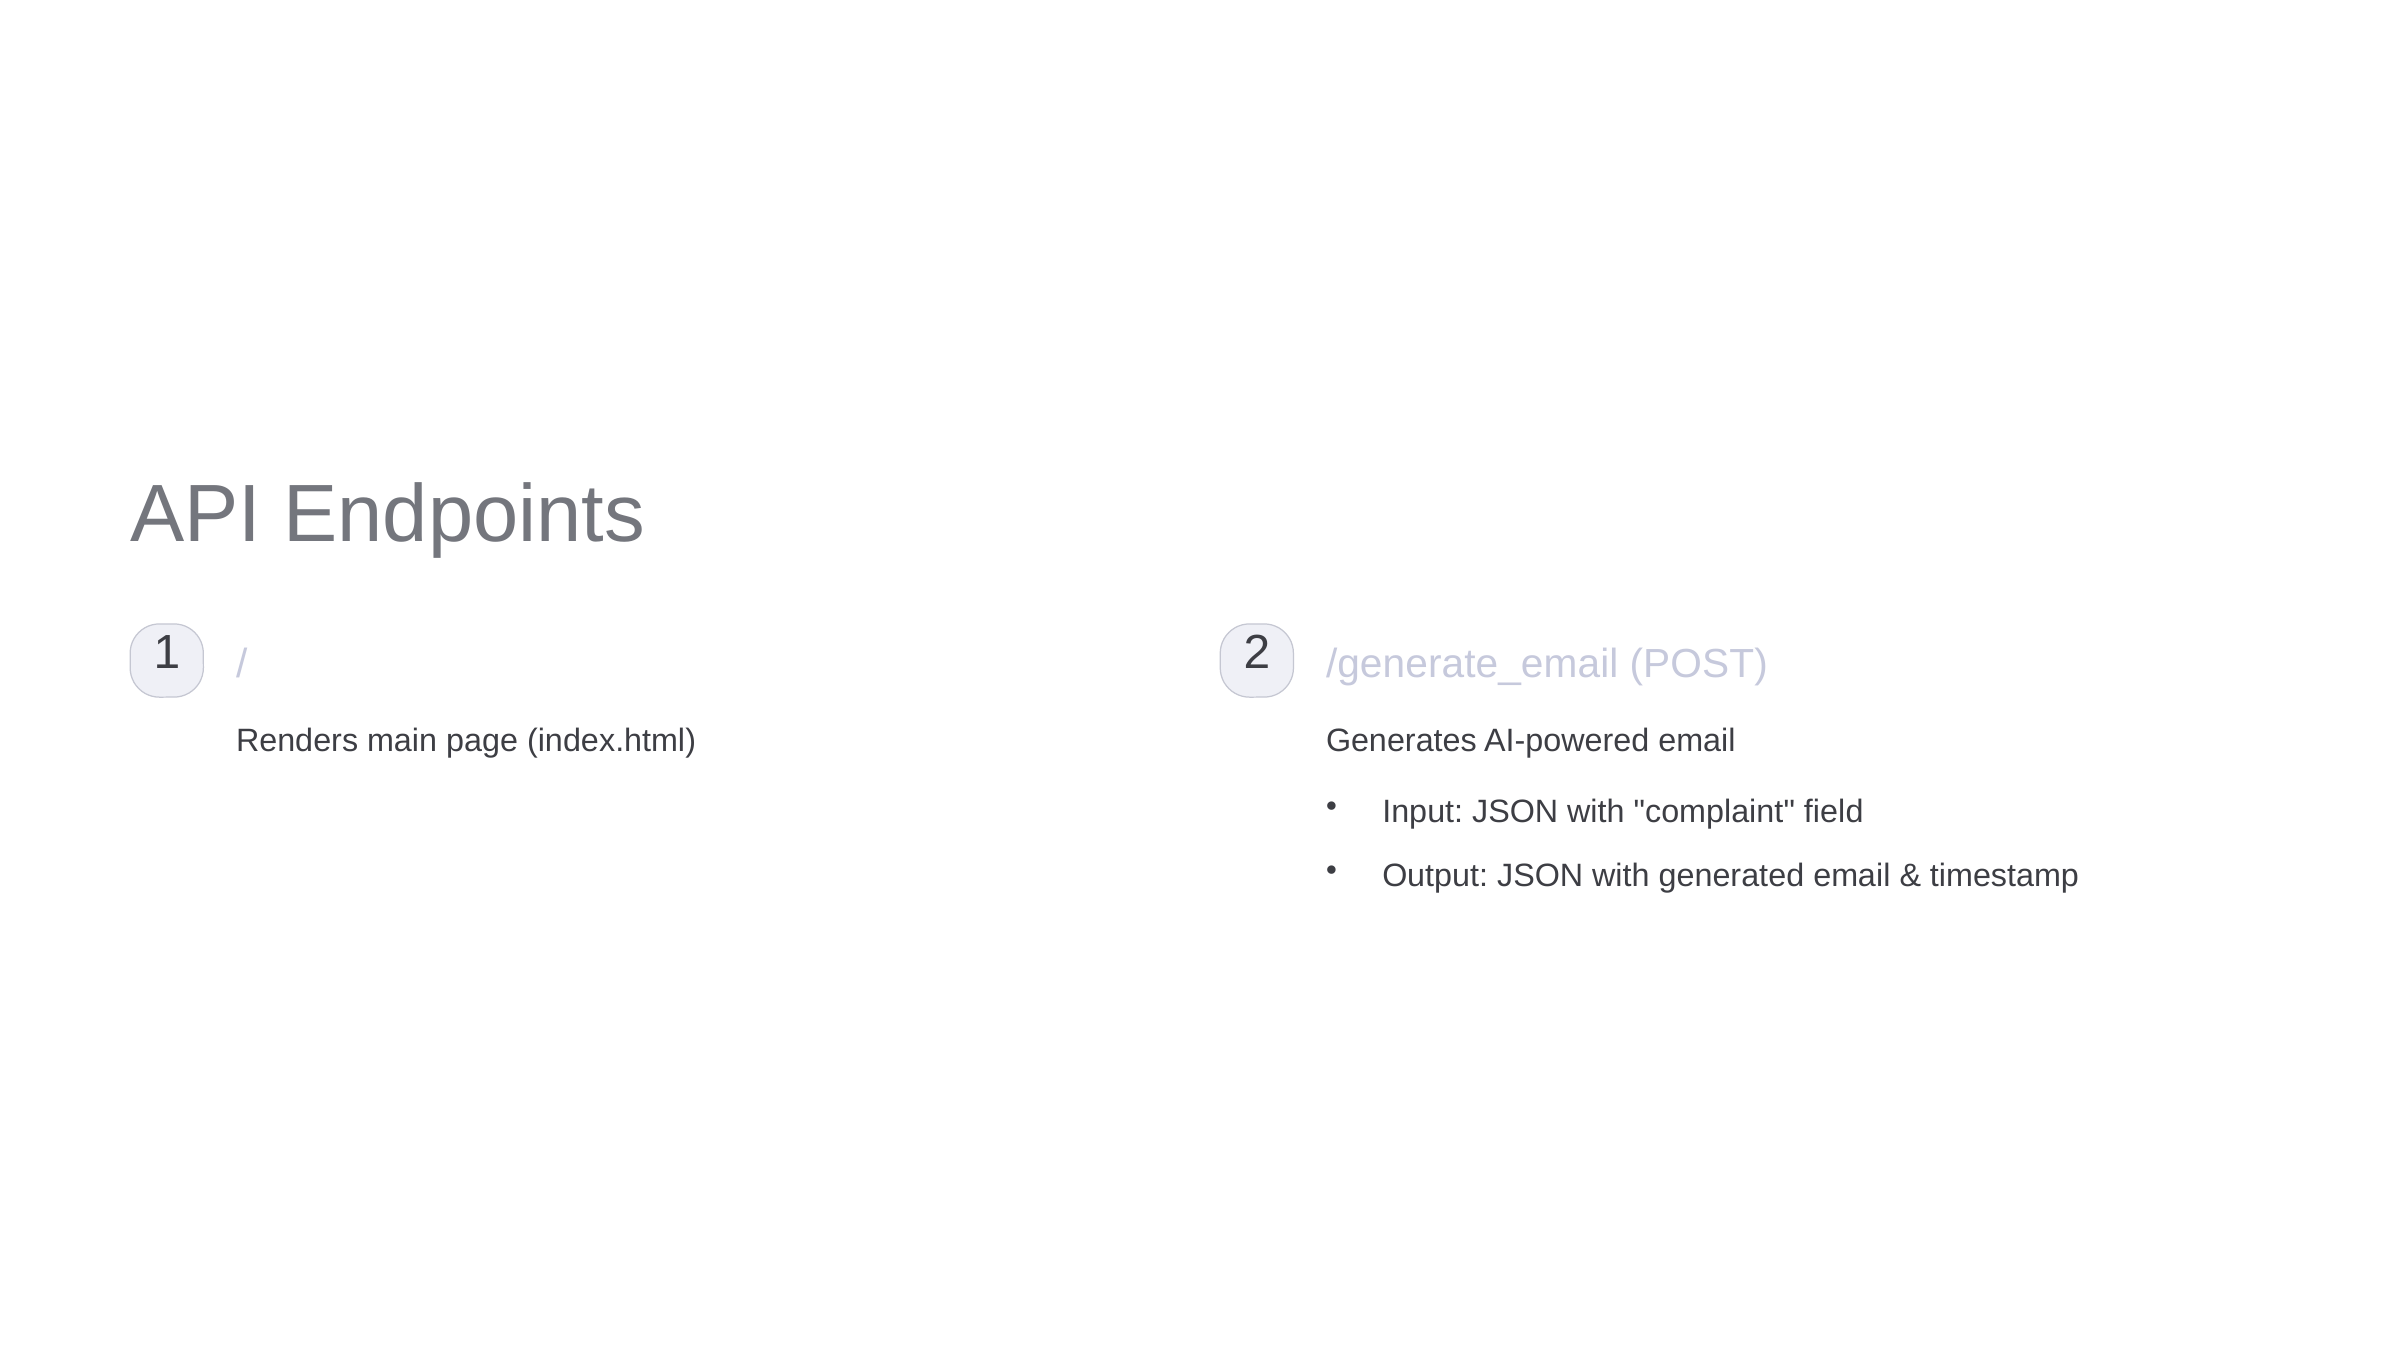

API Endpoints

1
2
/
/generate_email (POST)
Renders main page (index.html)
Generates AI-powered email
Input: JSON with "complaint" field
Output: JSON with generated email & timestamp